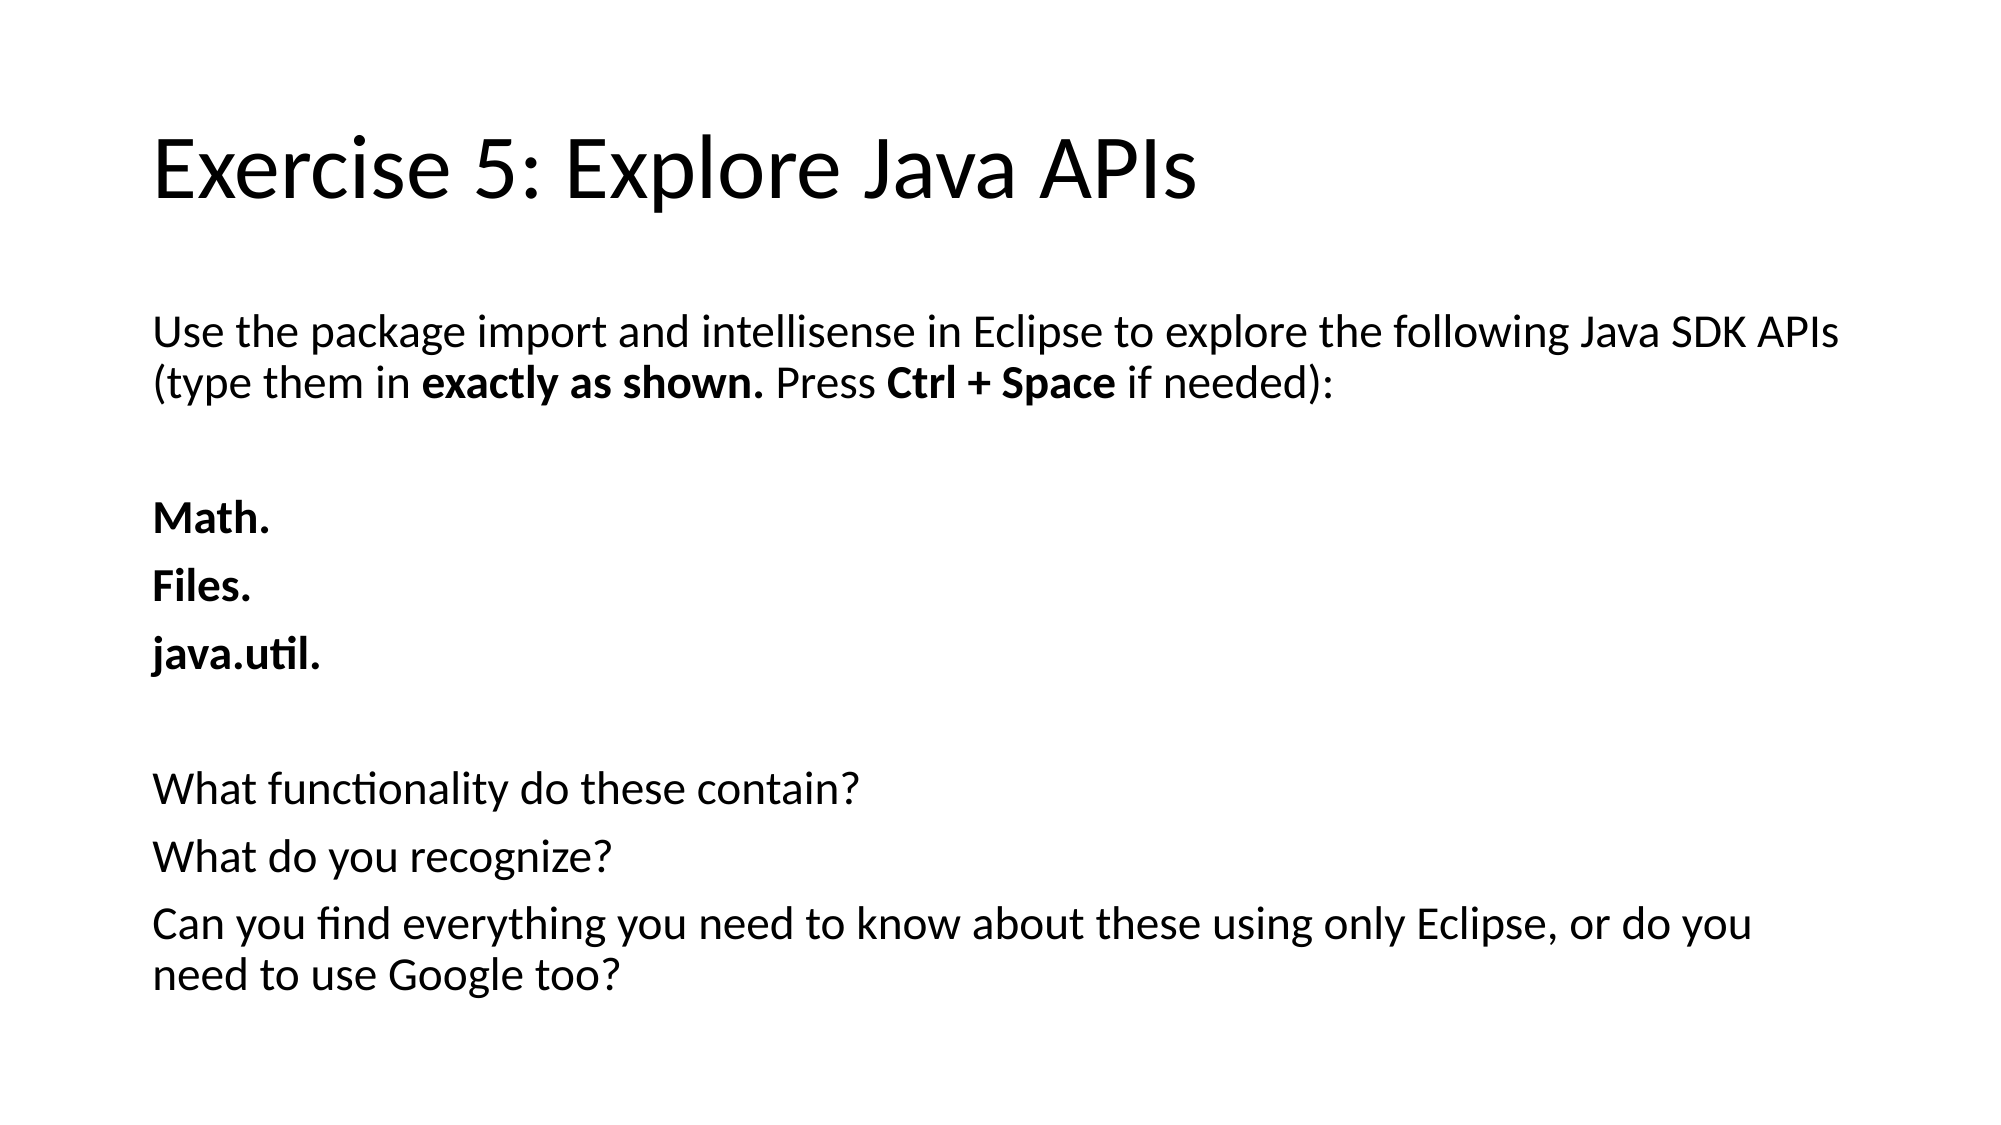

# Exercise 5: Explore Java APIs
Use the package import and intellisense in Eclipse to explore the following Java SDK APIs (type them in exactly as shown. Press Ctrl + Space if needed):

Math.
Files.
java.util.

What functionality do these contain?
What do you recognize?
Can you find everything you need to know about these using only Eclipse, or do you need to use Google too?